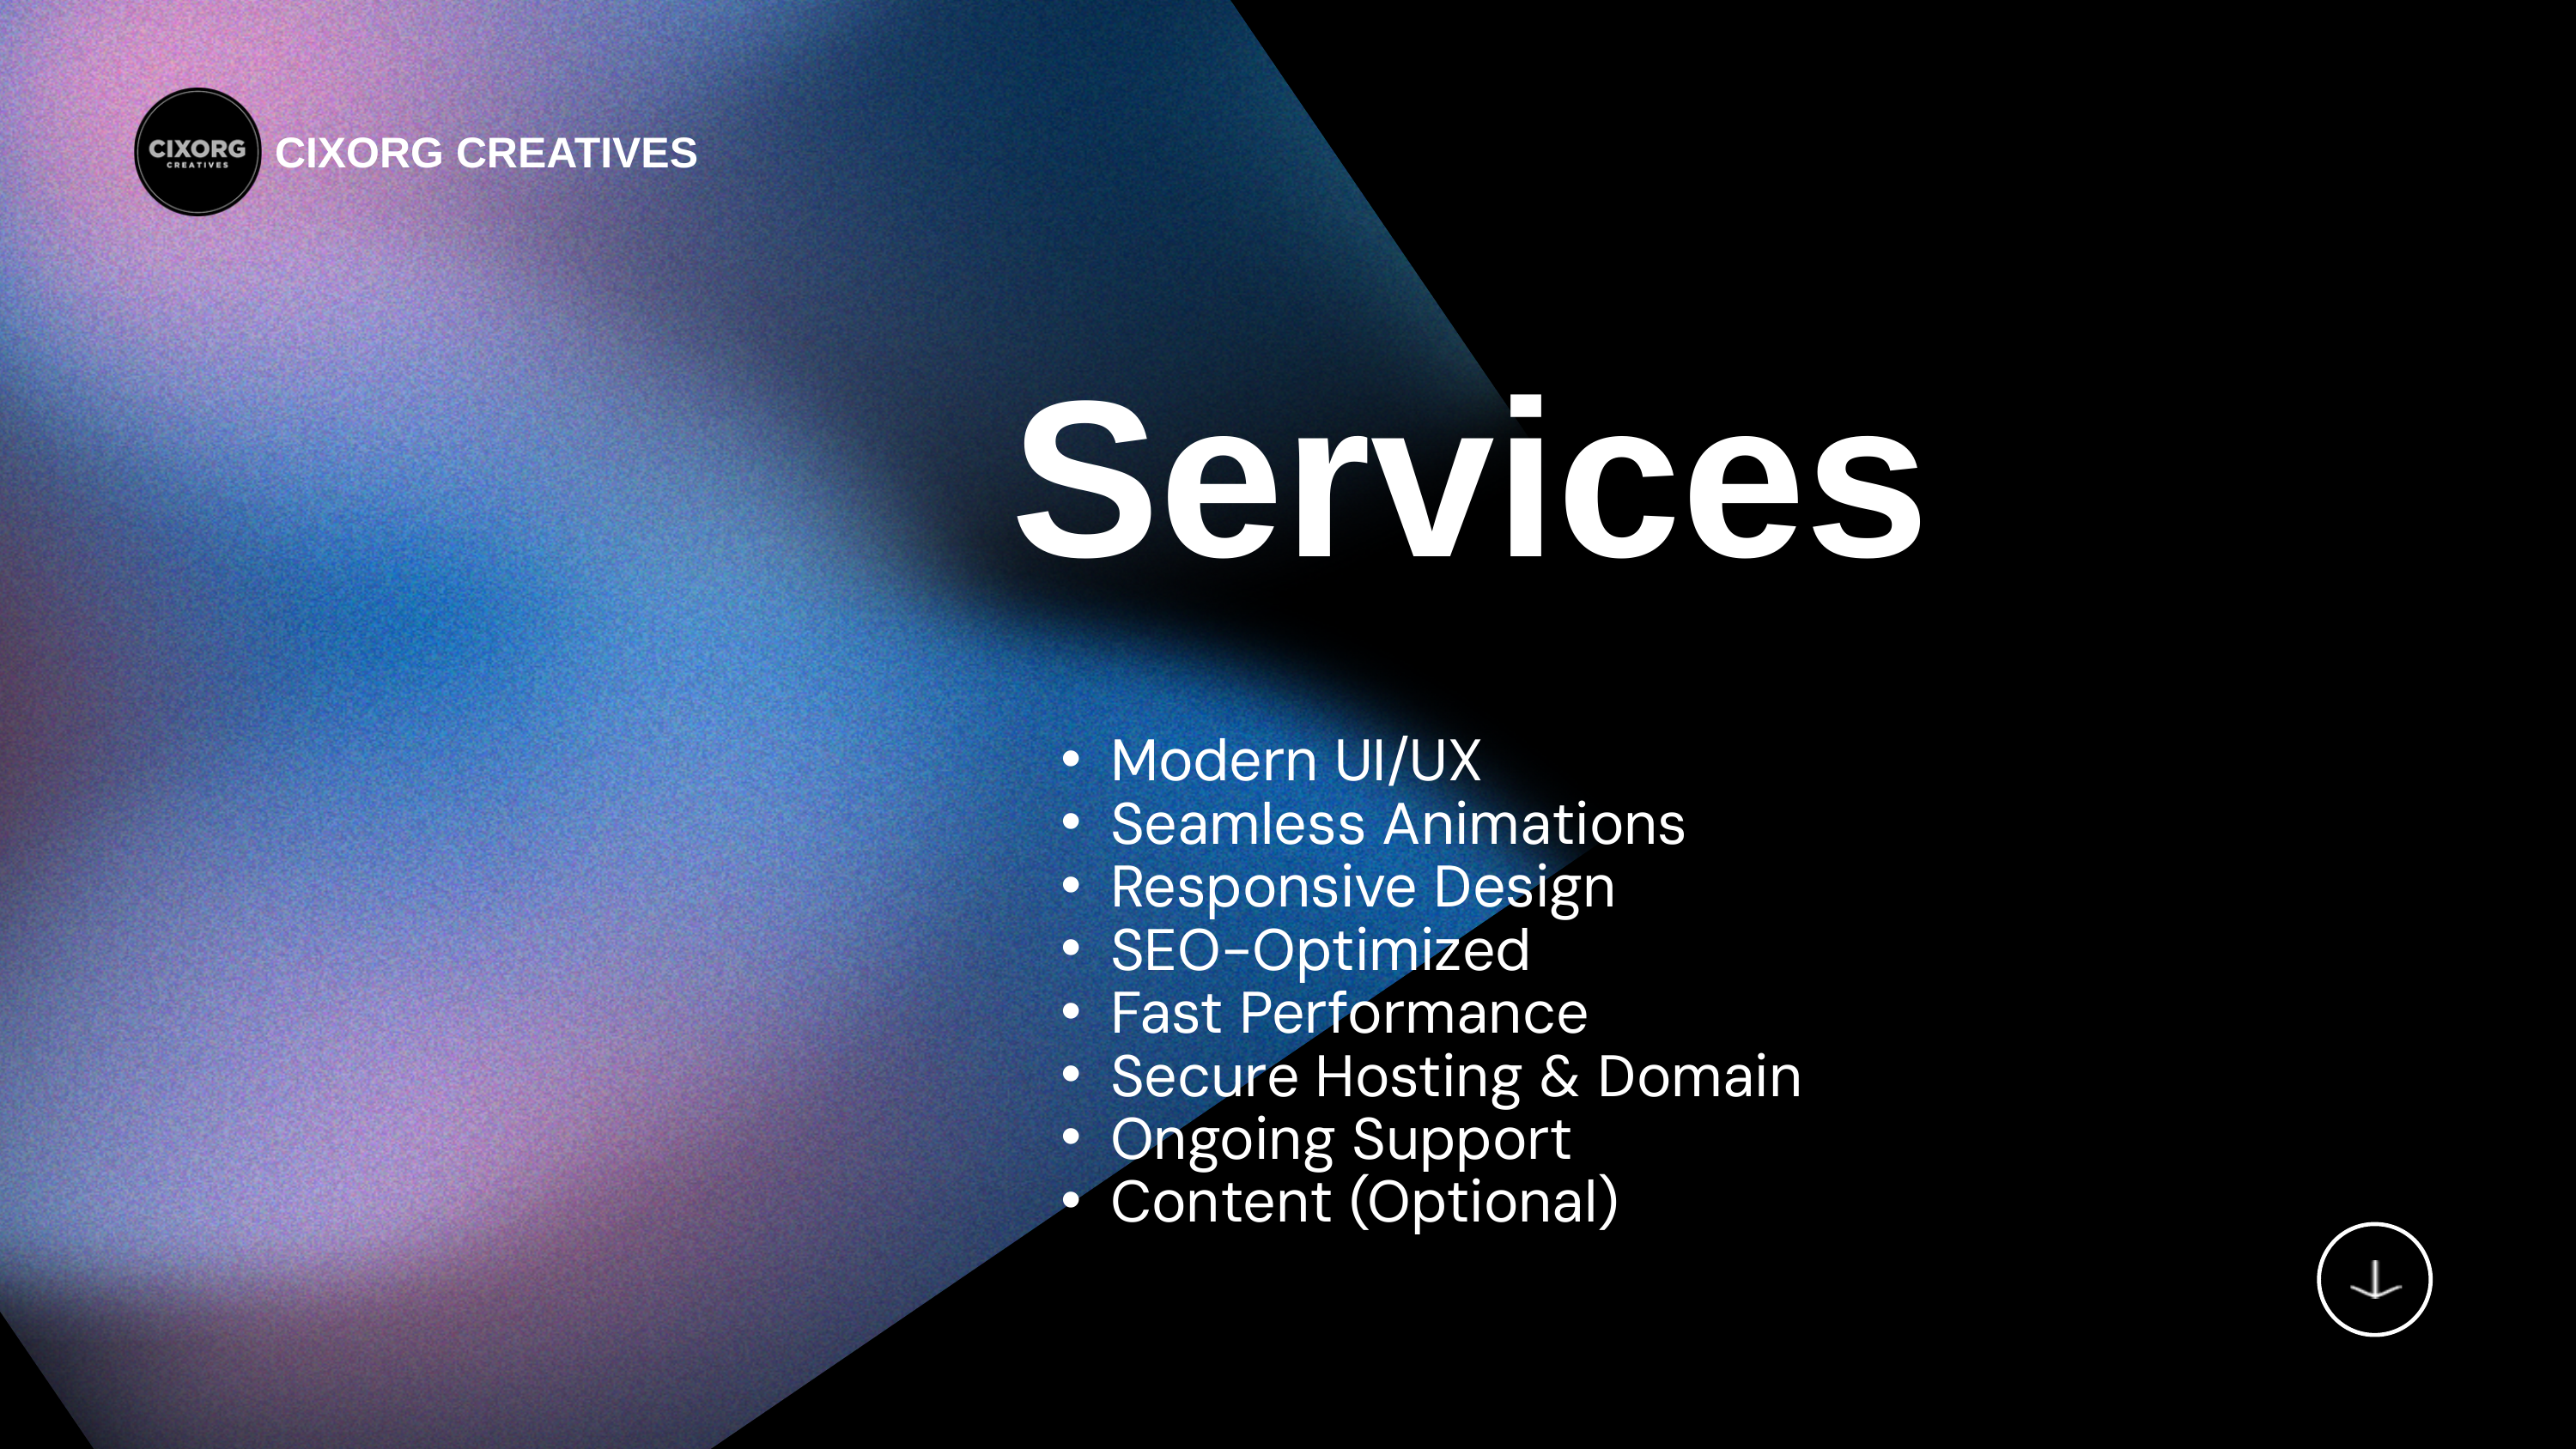

CIXORG CREATIVES
Services
Modern UI/UX
Seamless Animations
Responsive Design
SEO-Optimized
Fast Performance
Secure Hosting & Domain
Ongoing Support
Content (Optional)